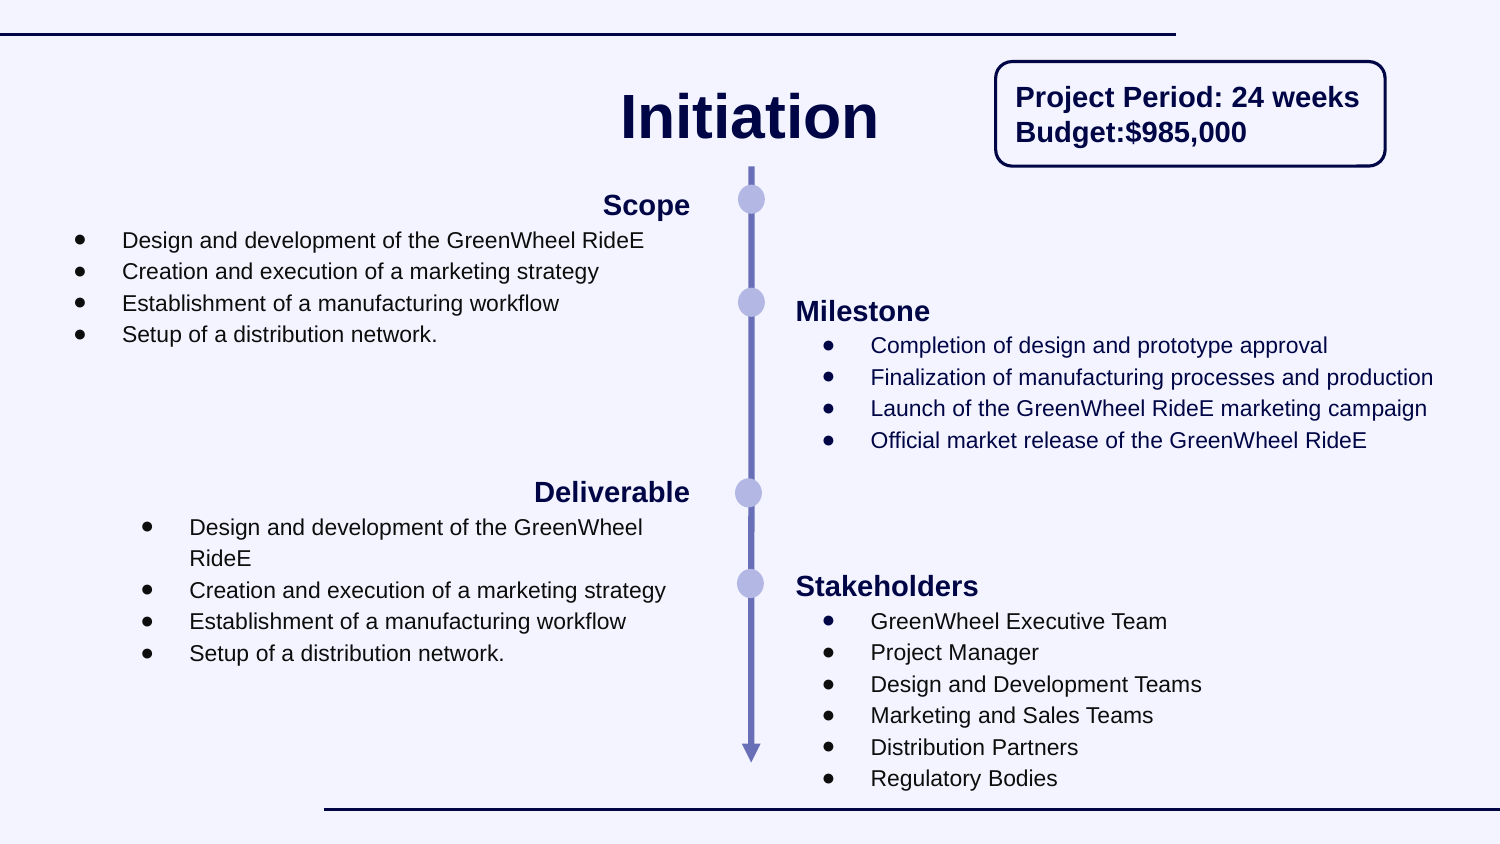

# Initiation
Project Period: 24 weeks
Budget:$985,000
Scope
Design and development of the GreenWheel RideE
Creation and execution of a marketing strategy
Establishment of a manufacturing workflow
Setup of a distribution network.

Milestone
Completion of design and prototype approval
Finalization of manufacturing processes and production
Launch of the GreenWheel RideE marketing campaign
Official market release of the GreenWheel RideE
Deliverable
Design and development of the GreenWheel RideE
Creation and execution of a marketing strategy
Establishment of a manufacturing workflow
Setup of a distribution network.
Stakeholders
GreenWheel Executive Team
Project Manager
Design and Development Teams
Marketing and Sales Teams
Distribution Partners
Regulatory Bodies